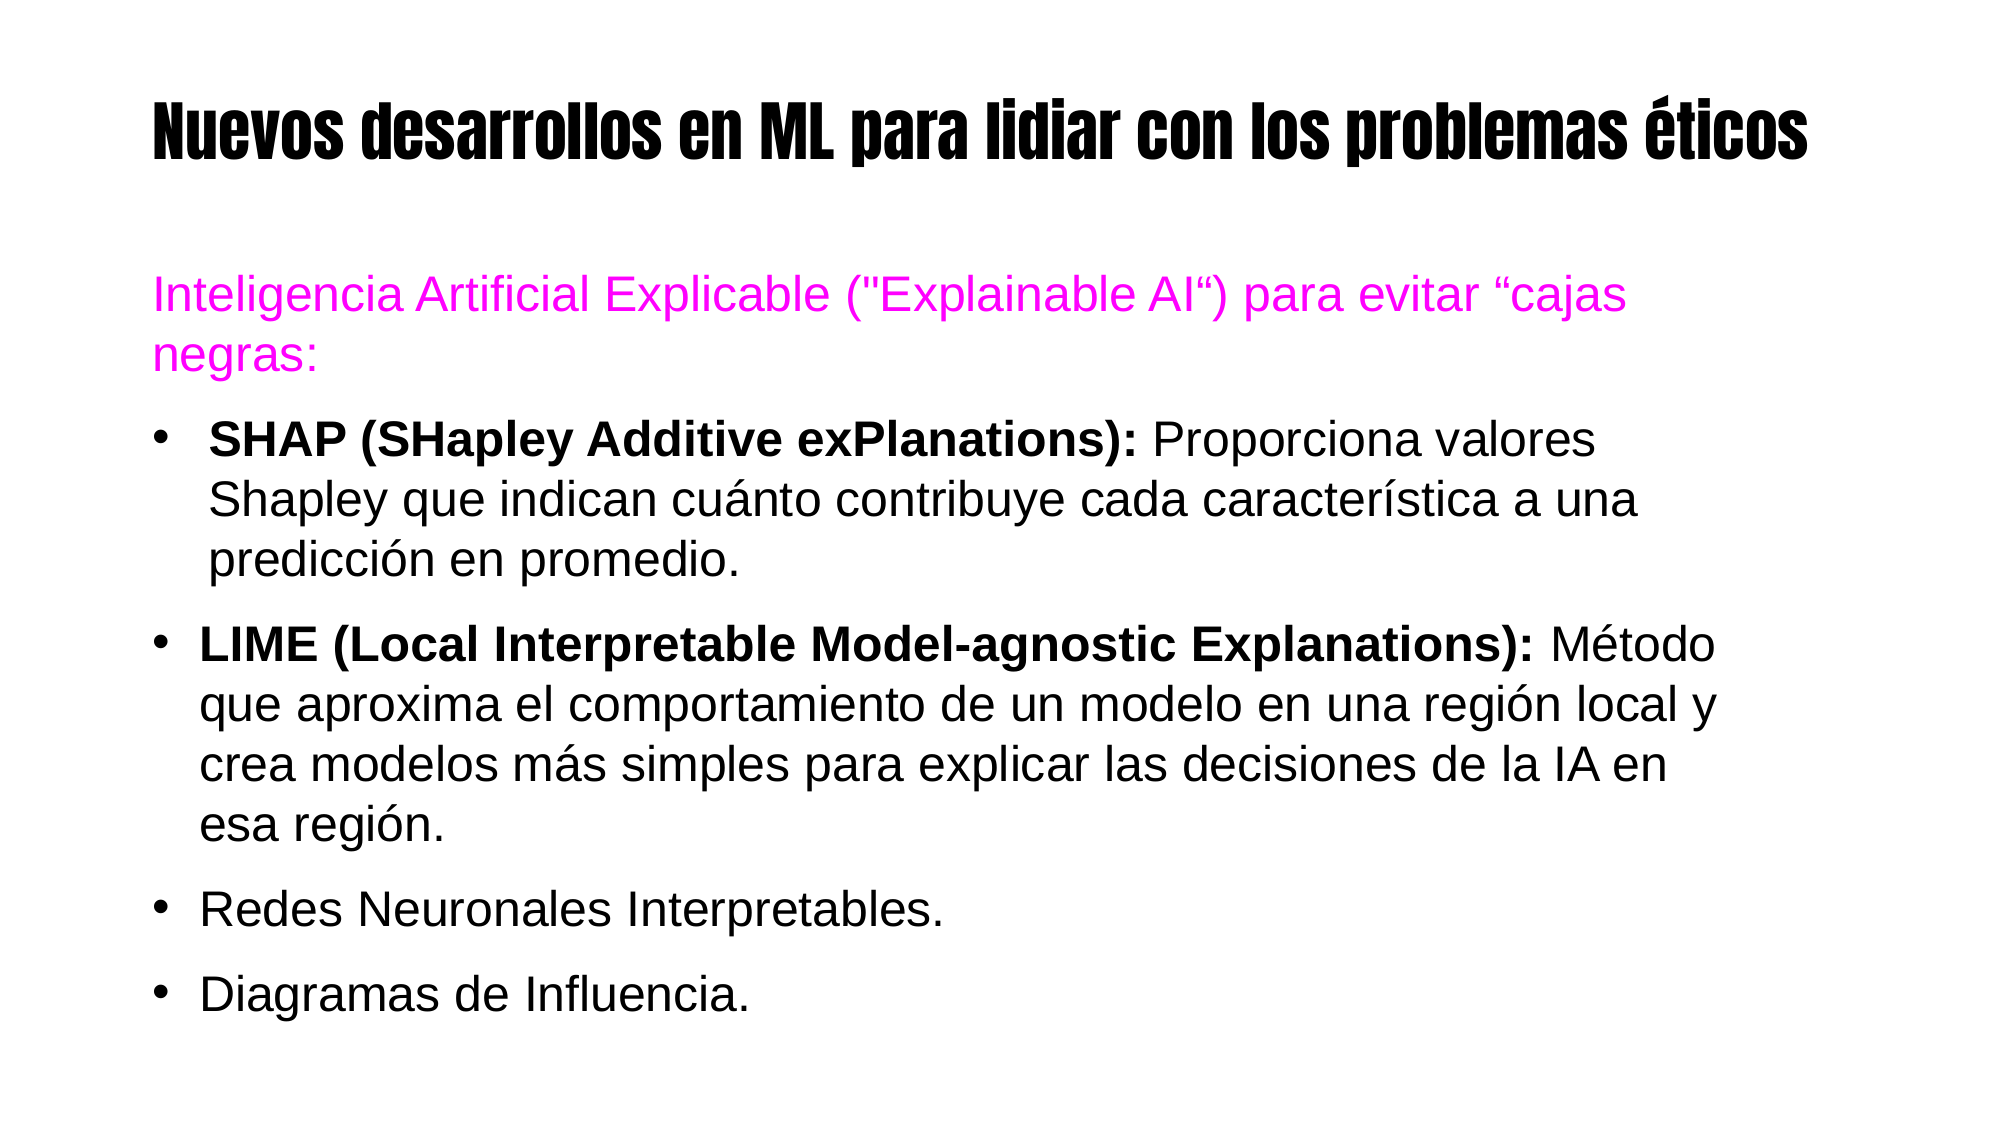

# Nuevos desarrollos en ML para lidiar con los problemas éticos
Inteligencia Artificial Explicable ("Explainable AI“) para evitar “cajas negras:
SHAP (SHapley Additive exPlanations): Proporciona valores Shapley que indican cuánto contribuye cada característica a una predicción en promedio.
LIME (Local Interpretable Model-agnostic Explanations): Método que aproxima el comportamiento de un modelo en una región local y crea modelos más simples para explicar las decisiones de la IA en esa región.
Redes Neuronales Interpretables.
Diagramas de Influencia.